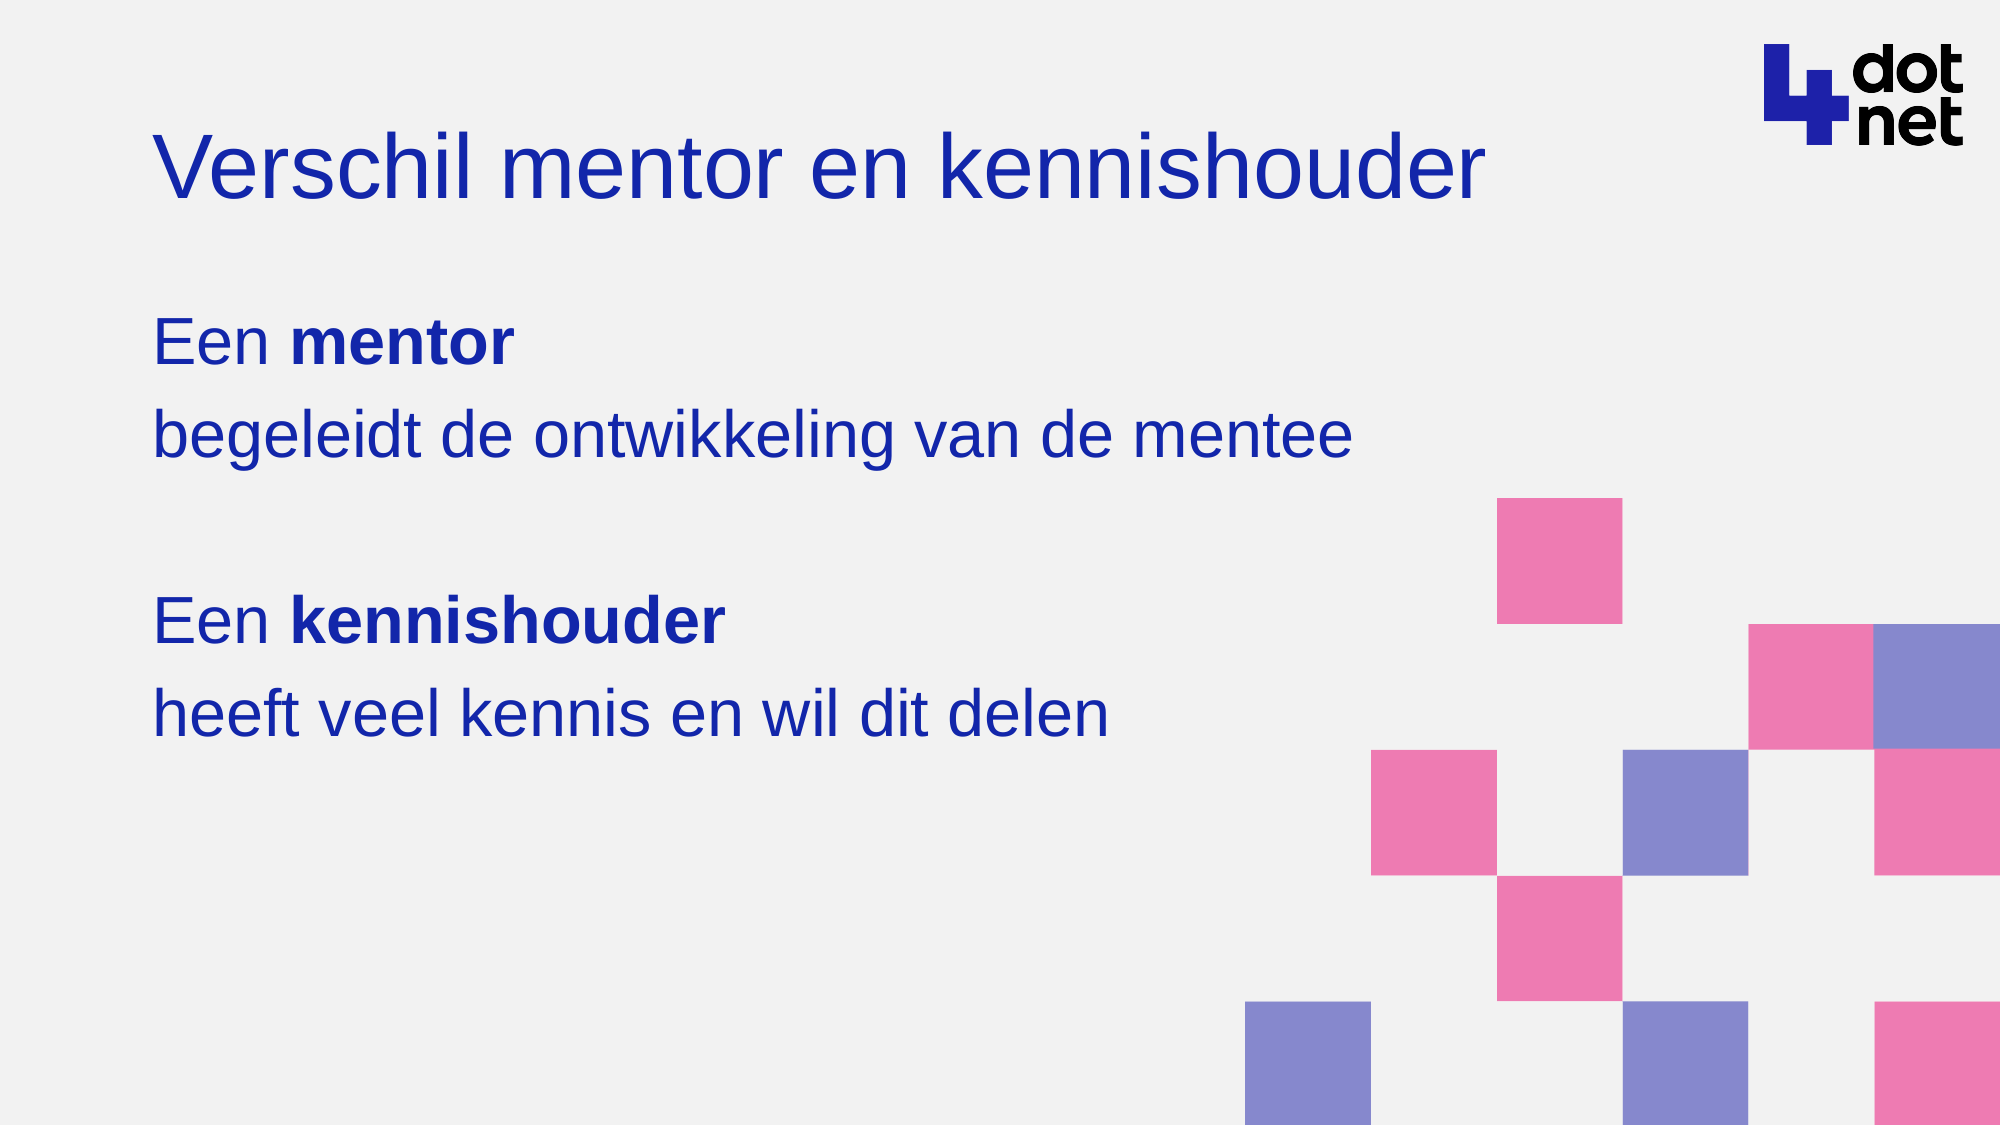

# Verschil mentor en kennishouder
Een mentor
begeleidt de ontwikkeling van de mentee

Een kennishouder
heeft veel kennis en wil dit delen